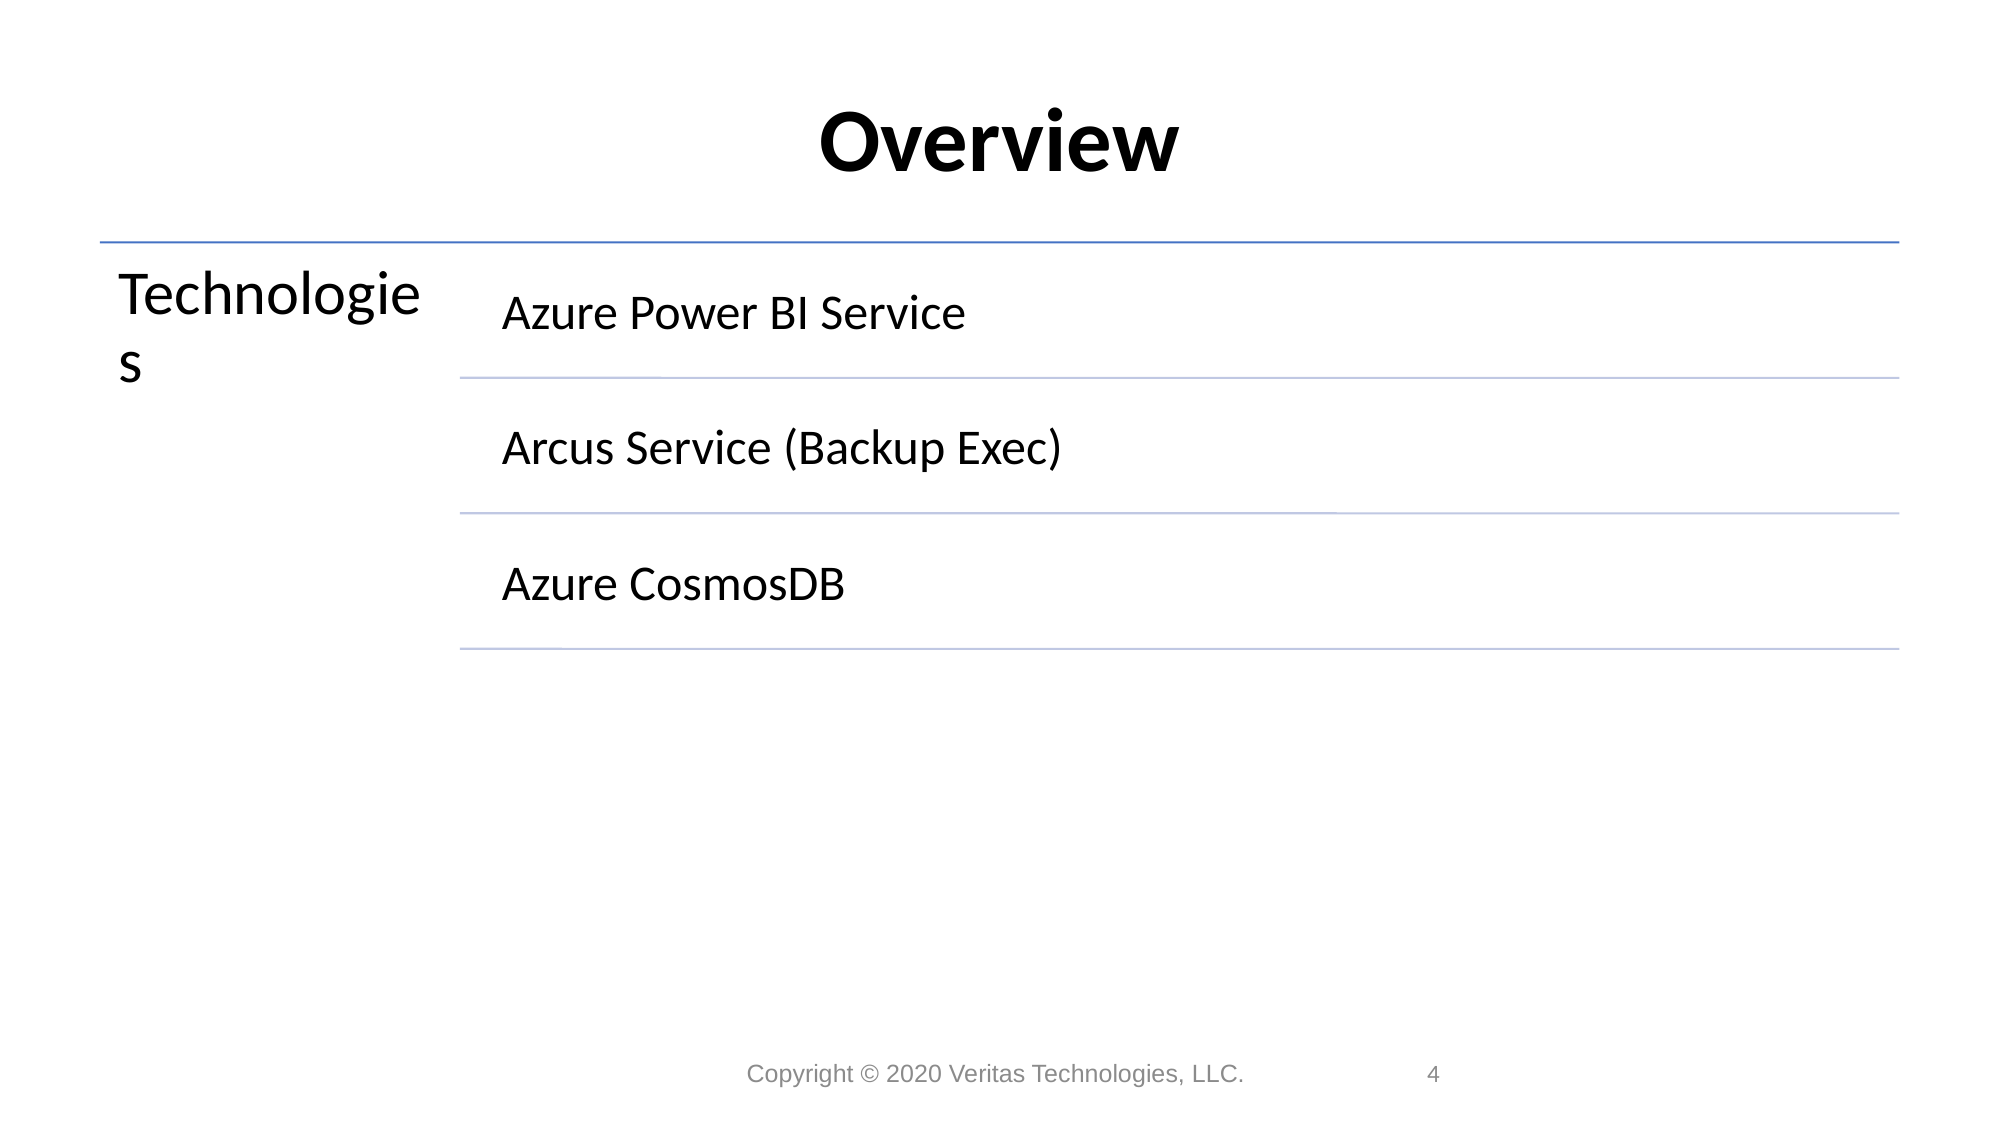

# Overview
Technologies
Azure Power BI Service
Arcus Service (Backup Exec)
Azure CosmosDB
Copyright © 2020 Veritas Technologies, LLC.
4